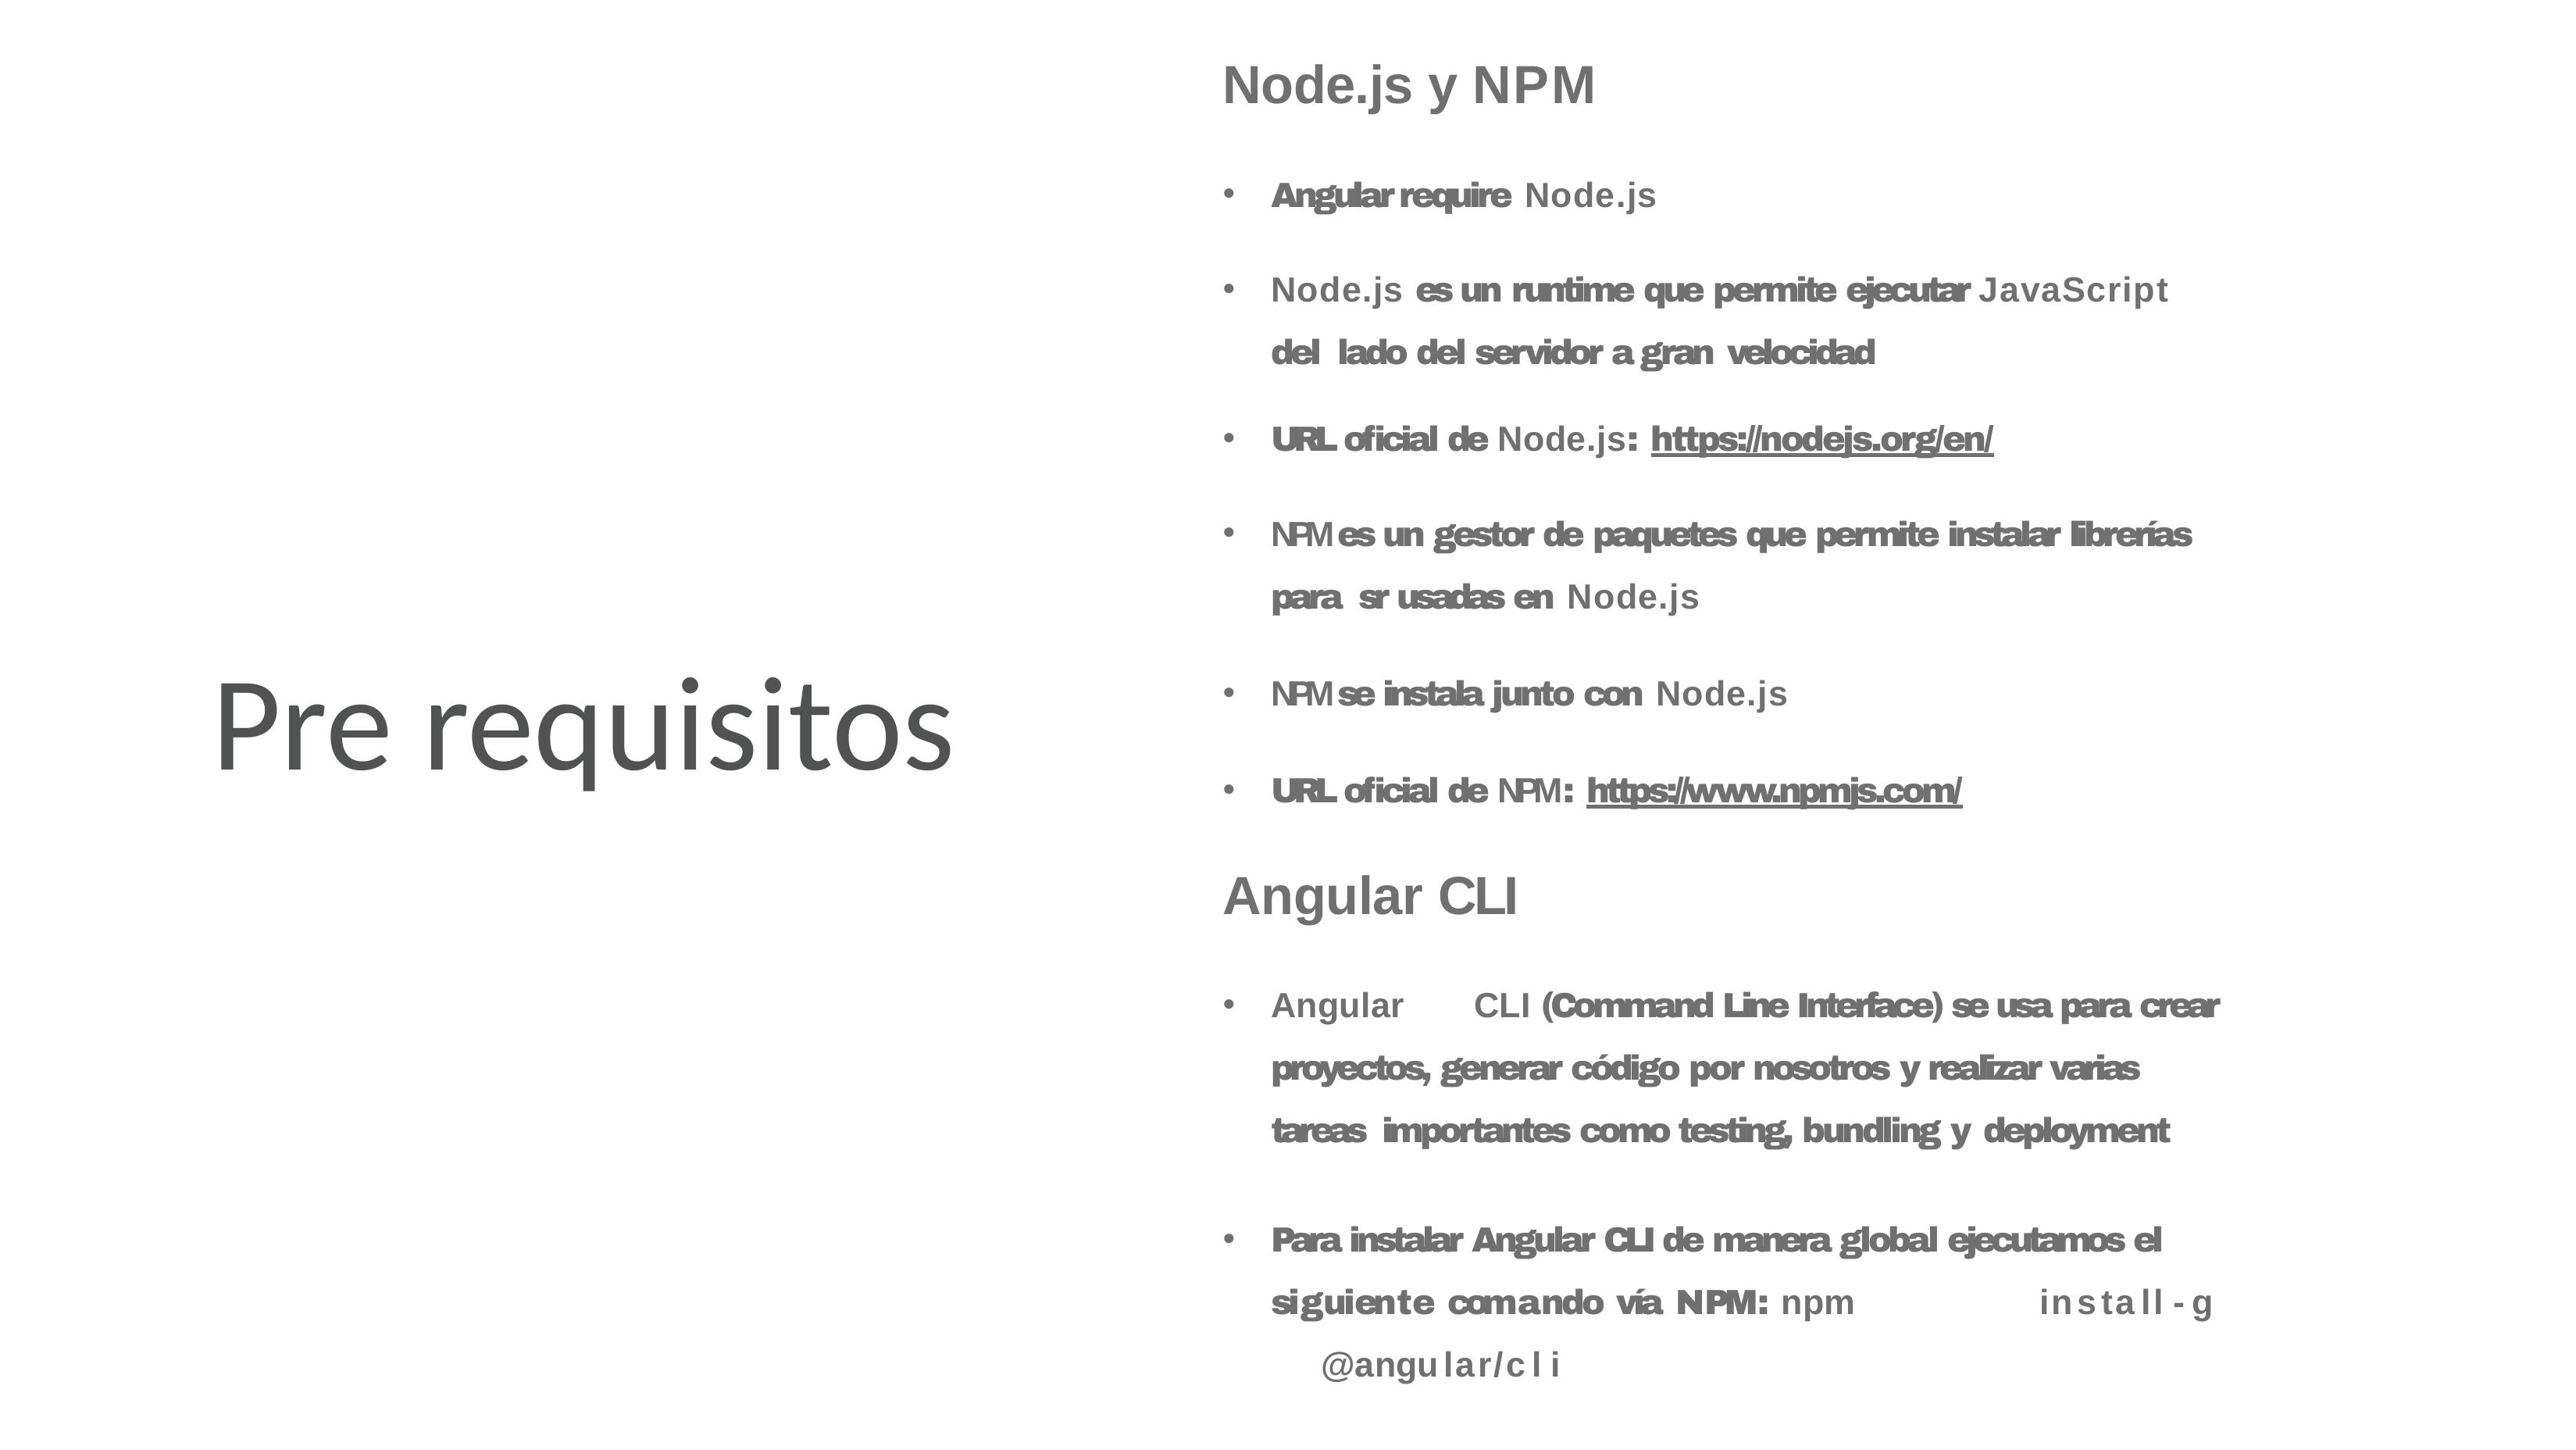

# Node.js y NPM
Angular require Node.js
Node.js es un runtime que permite ejecutar JavaScript del  lado del servidor a gran velocidad

URL oficial de Node.js: https://nodejs.org/en/
NPM es un gestor de paquetes que permite instalar librerías para  sr usadas en Node.js

NPM se instala junto con Node.js

URL oficial de NPM: https://www.npmjs.com/

Angular CLI
Angular	CLI (Command Line Interface) se usa para crear  proyectos, generar código por nosotros y realizar varias tareas  importantes como testing, bundling y deployment
Pre requisitos
Para instalar Angular CLI de manera global ejecutamos el  siguiente comando vía NPM: npm	install-g	@angular/cli